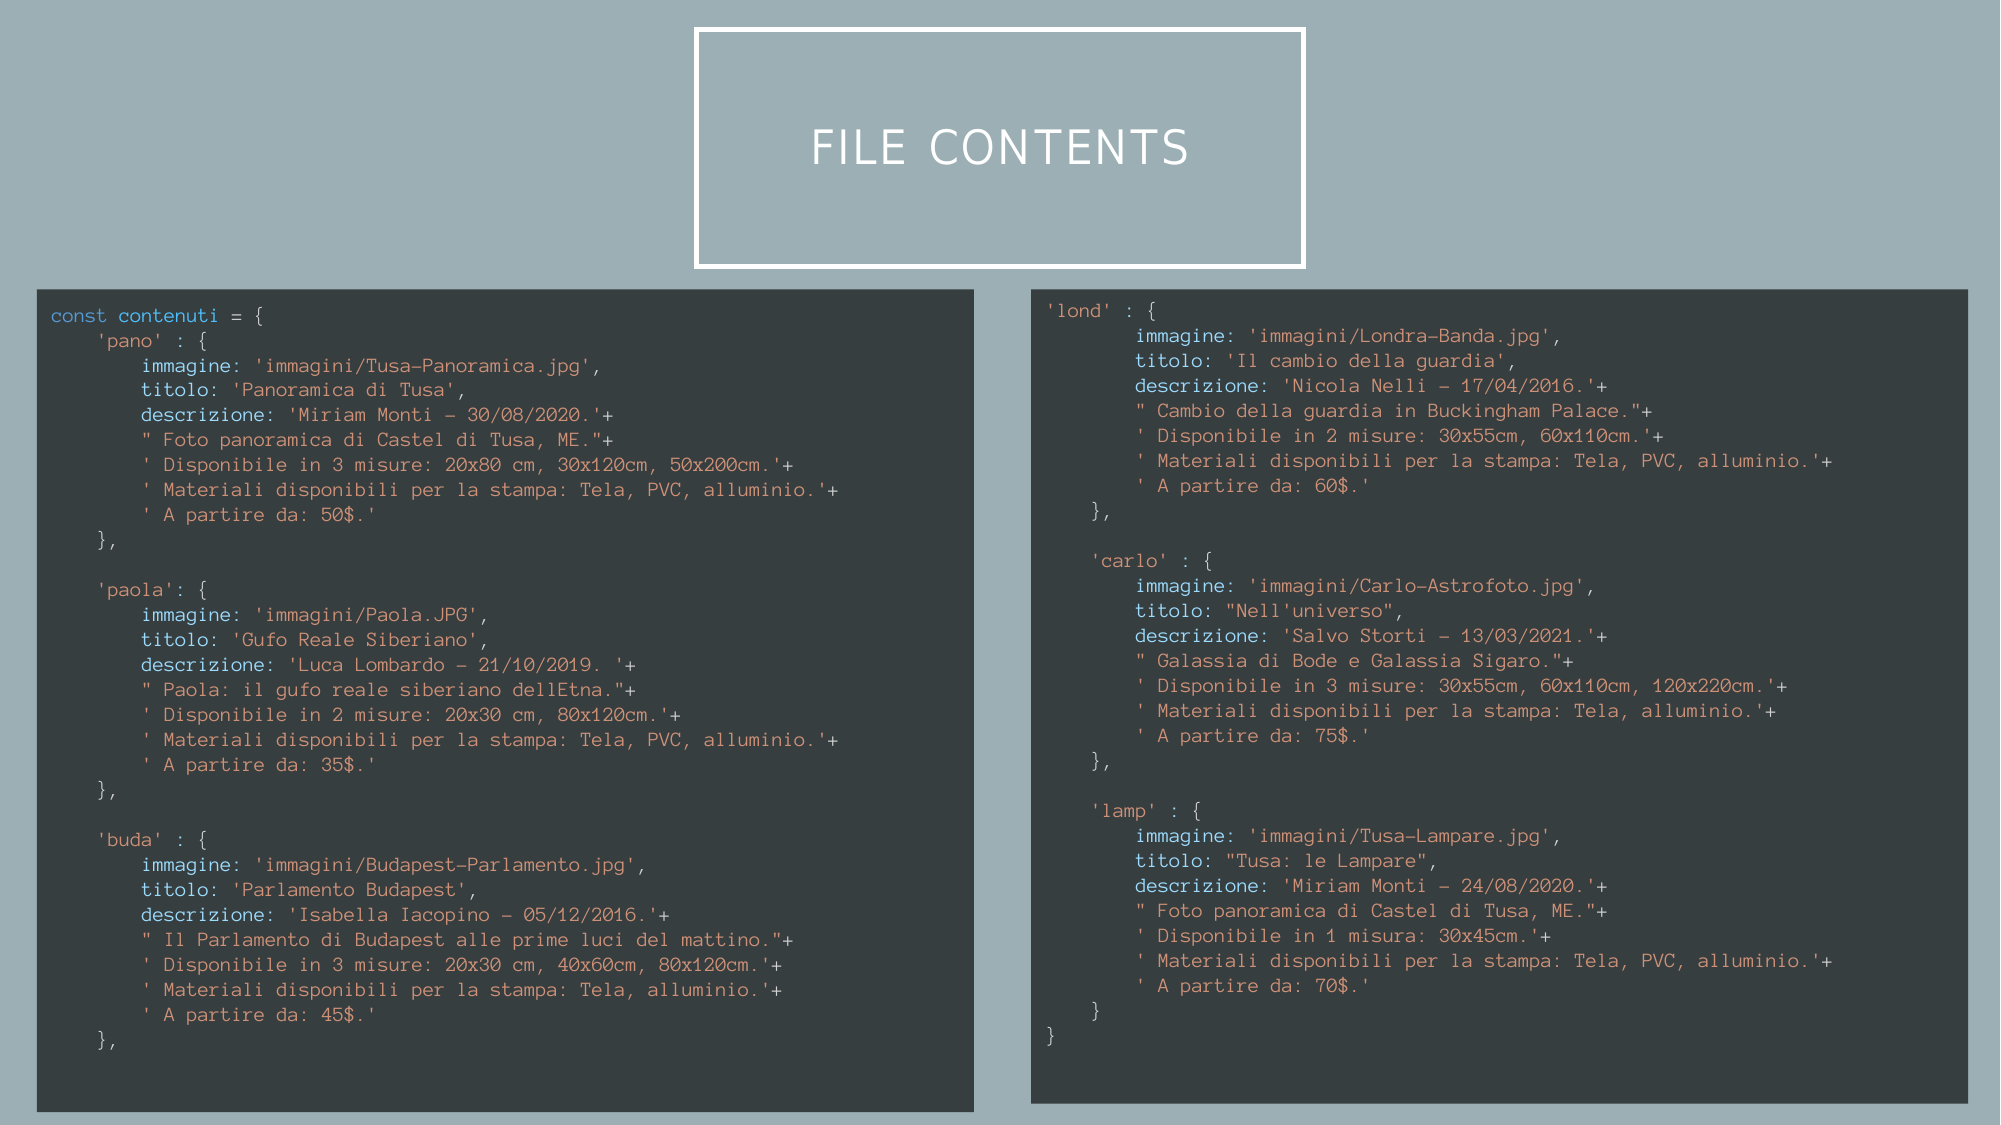

File contents
const contenuti = {
    'pano' : {
        immagine: 'immagini/Tusa-Panoramica.jpg',
        titolo: 'Panoramica di Tusa',
        descrizione: 'Miriam Monti - 30/08/2020.'+
        " Foto panoramica di Castel di Tusa, ME."+
        ' Disponibile in 3 misure: 20x80 cm, 30x120cm, 50x200cm.'+
        ' Materiali disponibili per la stampa: Tela, PVC, alluminio.'+
        ' A partire da: 50$.'
    },
    'paola': {
        immagine: 'immagini/Paola.JPG',
        titolo: 'Gufo Reale Siberiano',
        descrizione: 'Luca Lombardo - 21/10/2019. '+
        " Paola: il gufo reale siberiano dellEtna."+
        ' Disponibile in 2 misure: 20x30 cm, 80x120cm.'+
        ' Materiali disponibili per la stampa: Tela, PVC, alluminio.'+
        ' A partire da: 35$.'
    },
    'buda' : {
        immagine: 'immagini/Budapest-Parlamento.jpg',
        titolo: 'Parlamento Budapest',
        descrizione: 'Isabella Iacopino - 05/12/2016.'+
        " Il Parlamento di Budapest alle prime luci del mattino."+
        ' Disponibile in 3 misure: 20x30 cm, 40x60cm, 80x120cm.'+
        ' Materiali disponibili per la stampa: Tela, alluminio.'+
        ' A partire da: 45$.'
    },

'lond' : {
        immagine: 'immagini/Londra-Banda.jpg',
        titolo: 'Il cambio della guardia',
        descrizione: 'Nicola Nelli - 17/04/2016.'+
        " Cambio della guardia in Buckingham Palace."+
        ' Disponibile in 2 misure: 30x55cm, 60x110cm.'+
        ' Materiali disponibili per la stampa: Tela, PVC, alluminio.'+
        ' A partire da: 60$.'
    },
    'carlo' : {
        immagine: 'immagini/Carlo-Astrofoto.jpg',
        titolo: "Nell'universo",
        descrizione: 'Salvo Storti - 13/03/2021.'+
        " Galassia di Bode e Galassia Sigaro."+
        ' Disponibile in 3 misure: 30x55cm, 60x110cm, 120x220cm.'+
        ' Materiali disponibili per la stampa: Tela, alluminio.'+
        ' A partire da: 75$.'
    },
    'lamp' : {
        immagine: 'immagini/Tusa-Lampare.jpg',
        titolo: "Tusa: le Lampare",
        descrizione: 'Miriam Monti - 24/08/2020.'+
        " Foto panoramica di Castel di Tusa, ME."+
        ' Disponibile in 1 misura: 30x45cm.'+
        ' Materiali disponibili per la stampa: Tela, PVC, alluminio.'+
        ' A partire da: 70$.'
    }
}